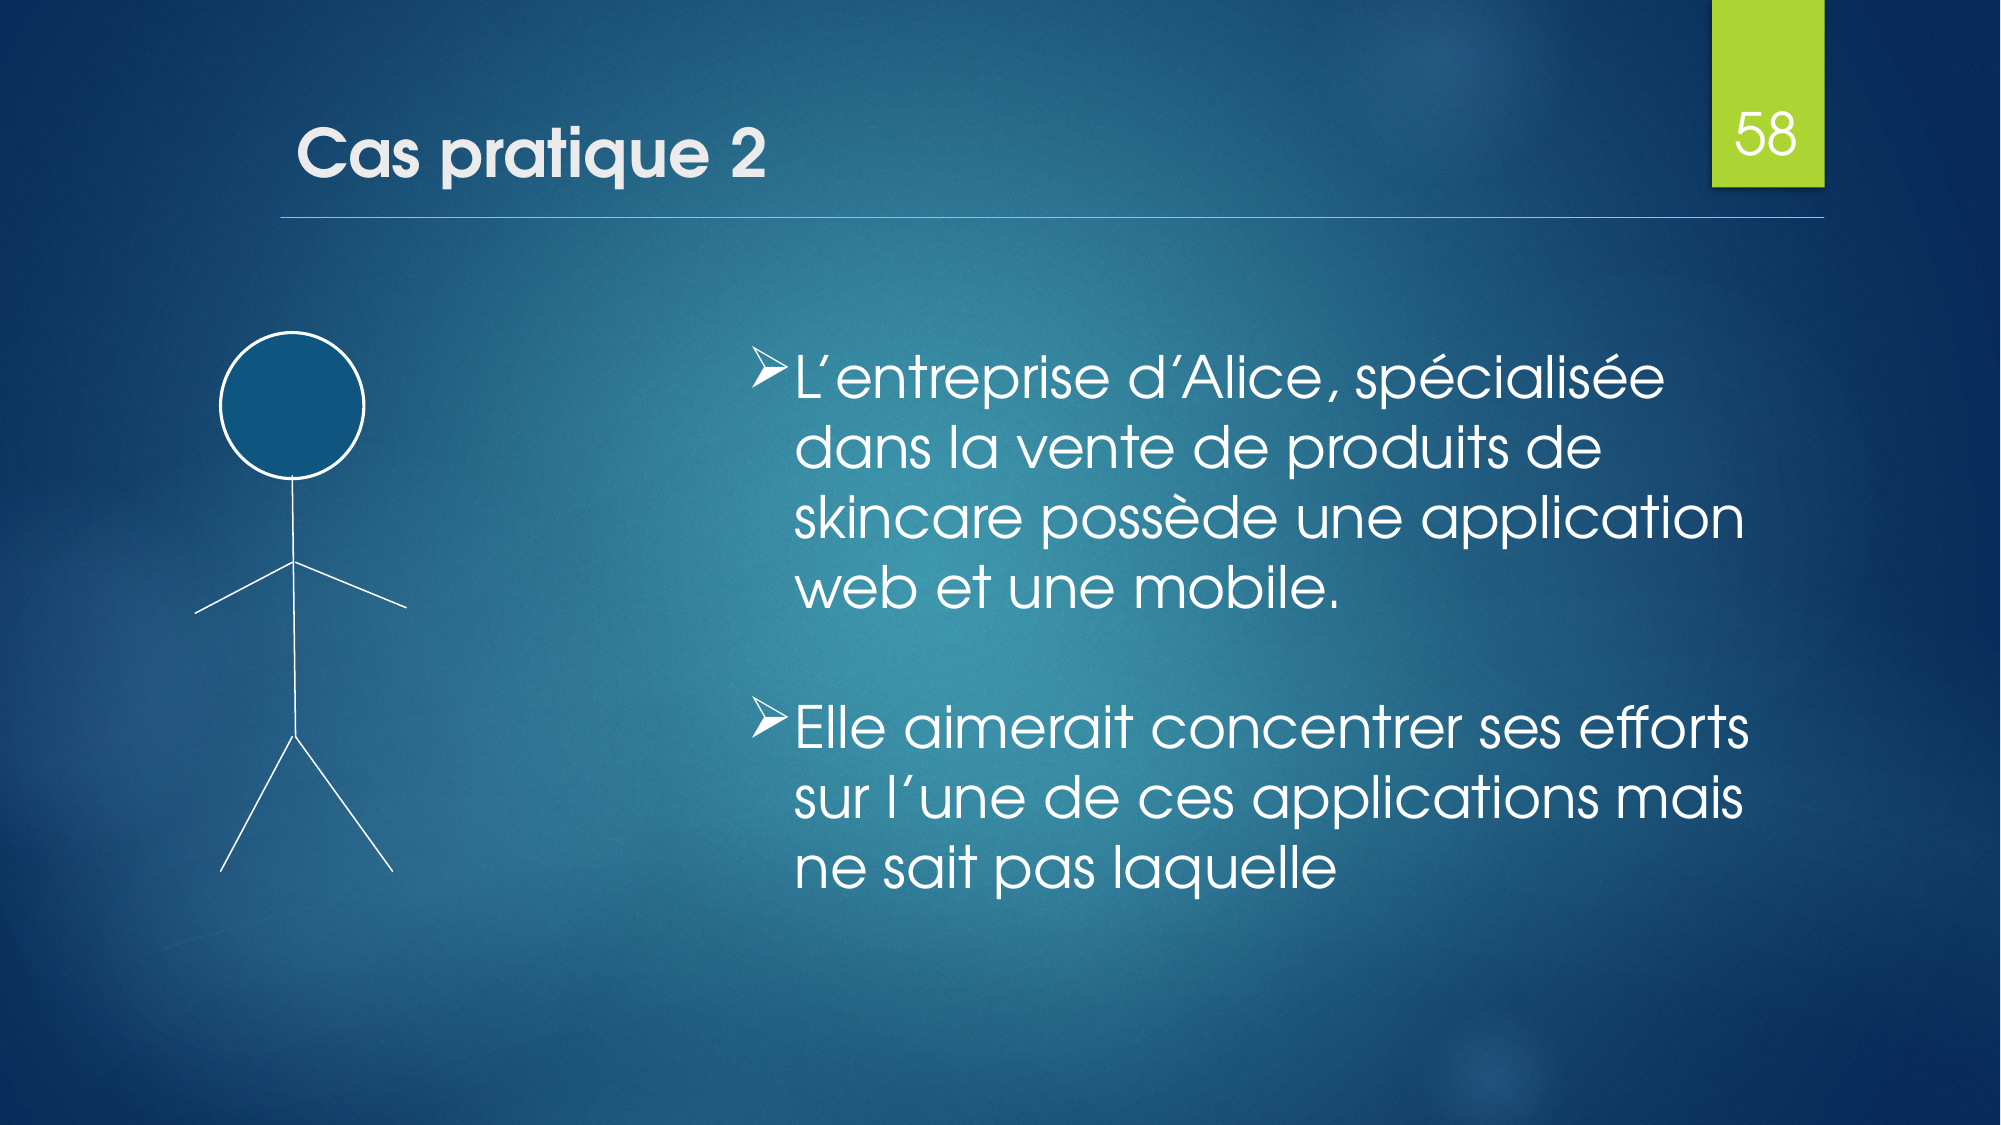

58
# Cas pratique 2

L’entreprise d’Alice, spécialisée dans la vente de produits de skincare possède une application web et une mobile.

Elle aimerait concentrer ses efforts sur l’une de ces applications mais ne sait pas laquelle